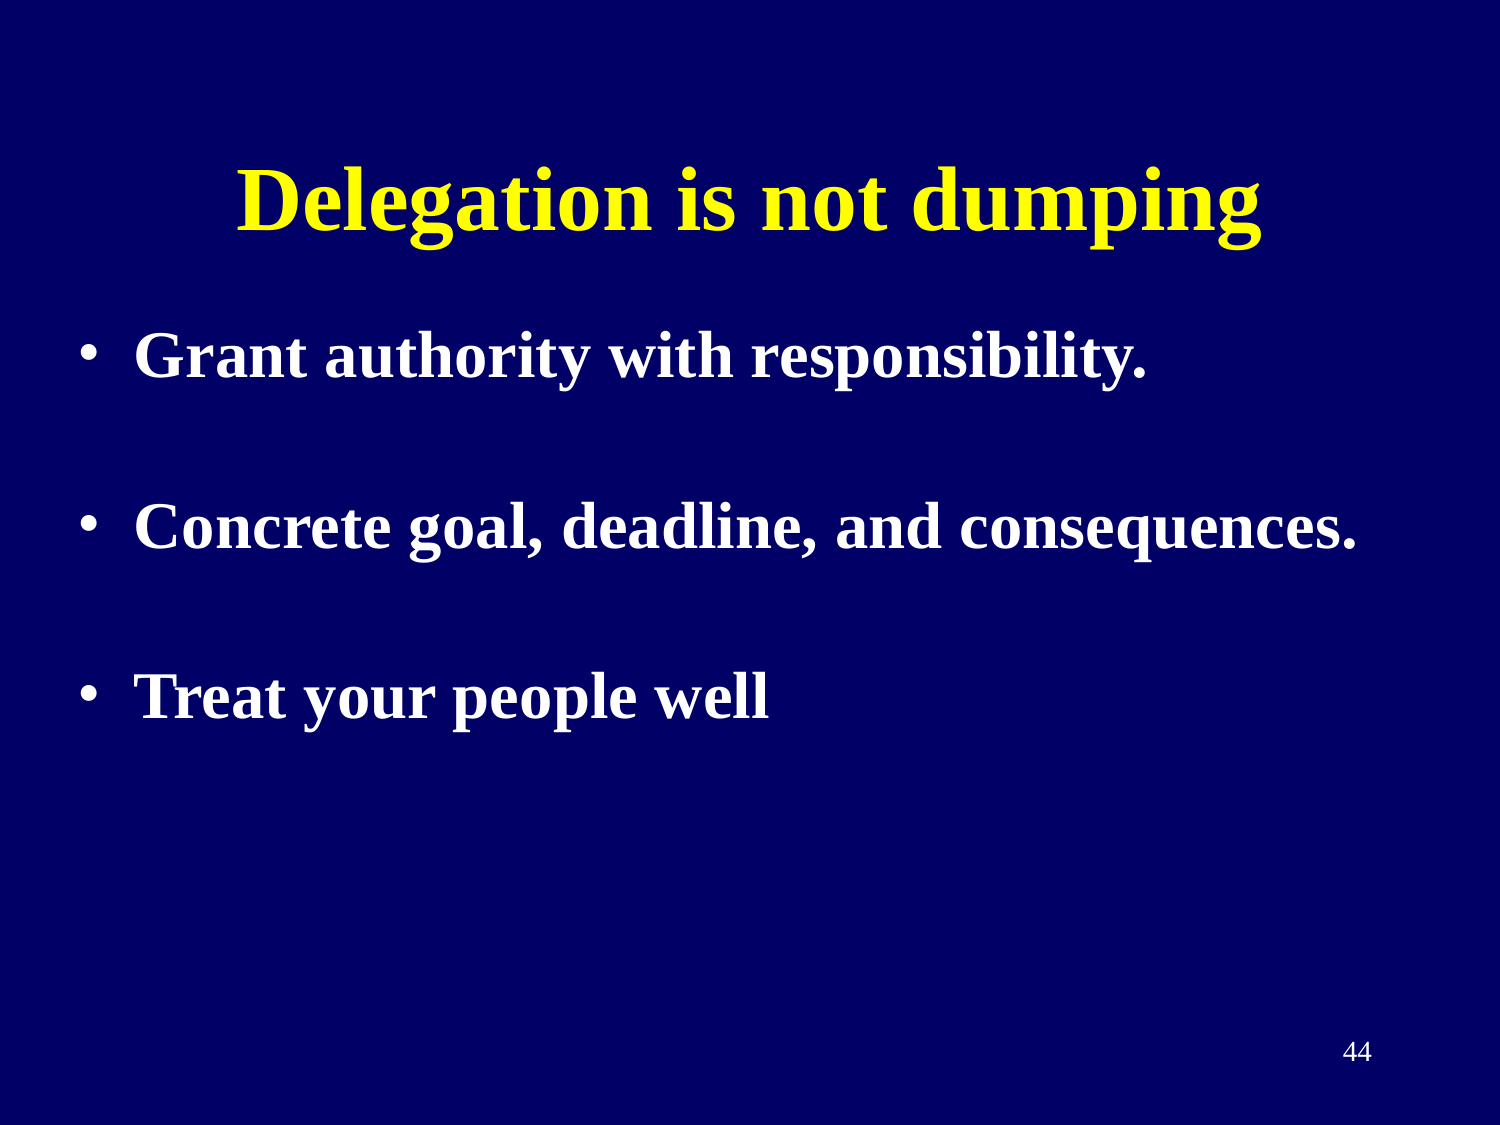

# Delegation is not dumping
Grant authority with responsibility.

Concrete goal, deadline, and consequences.

Treat your people well

44